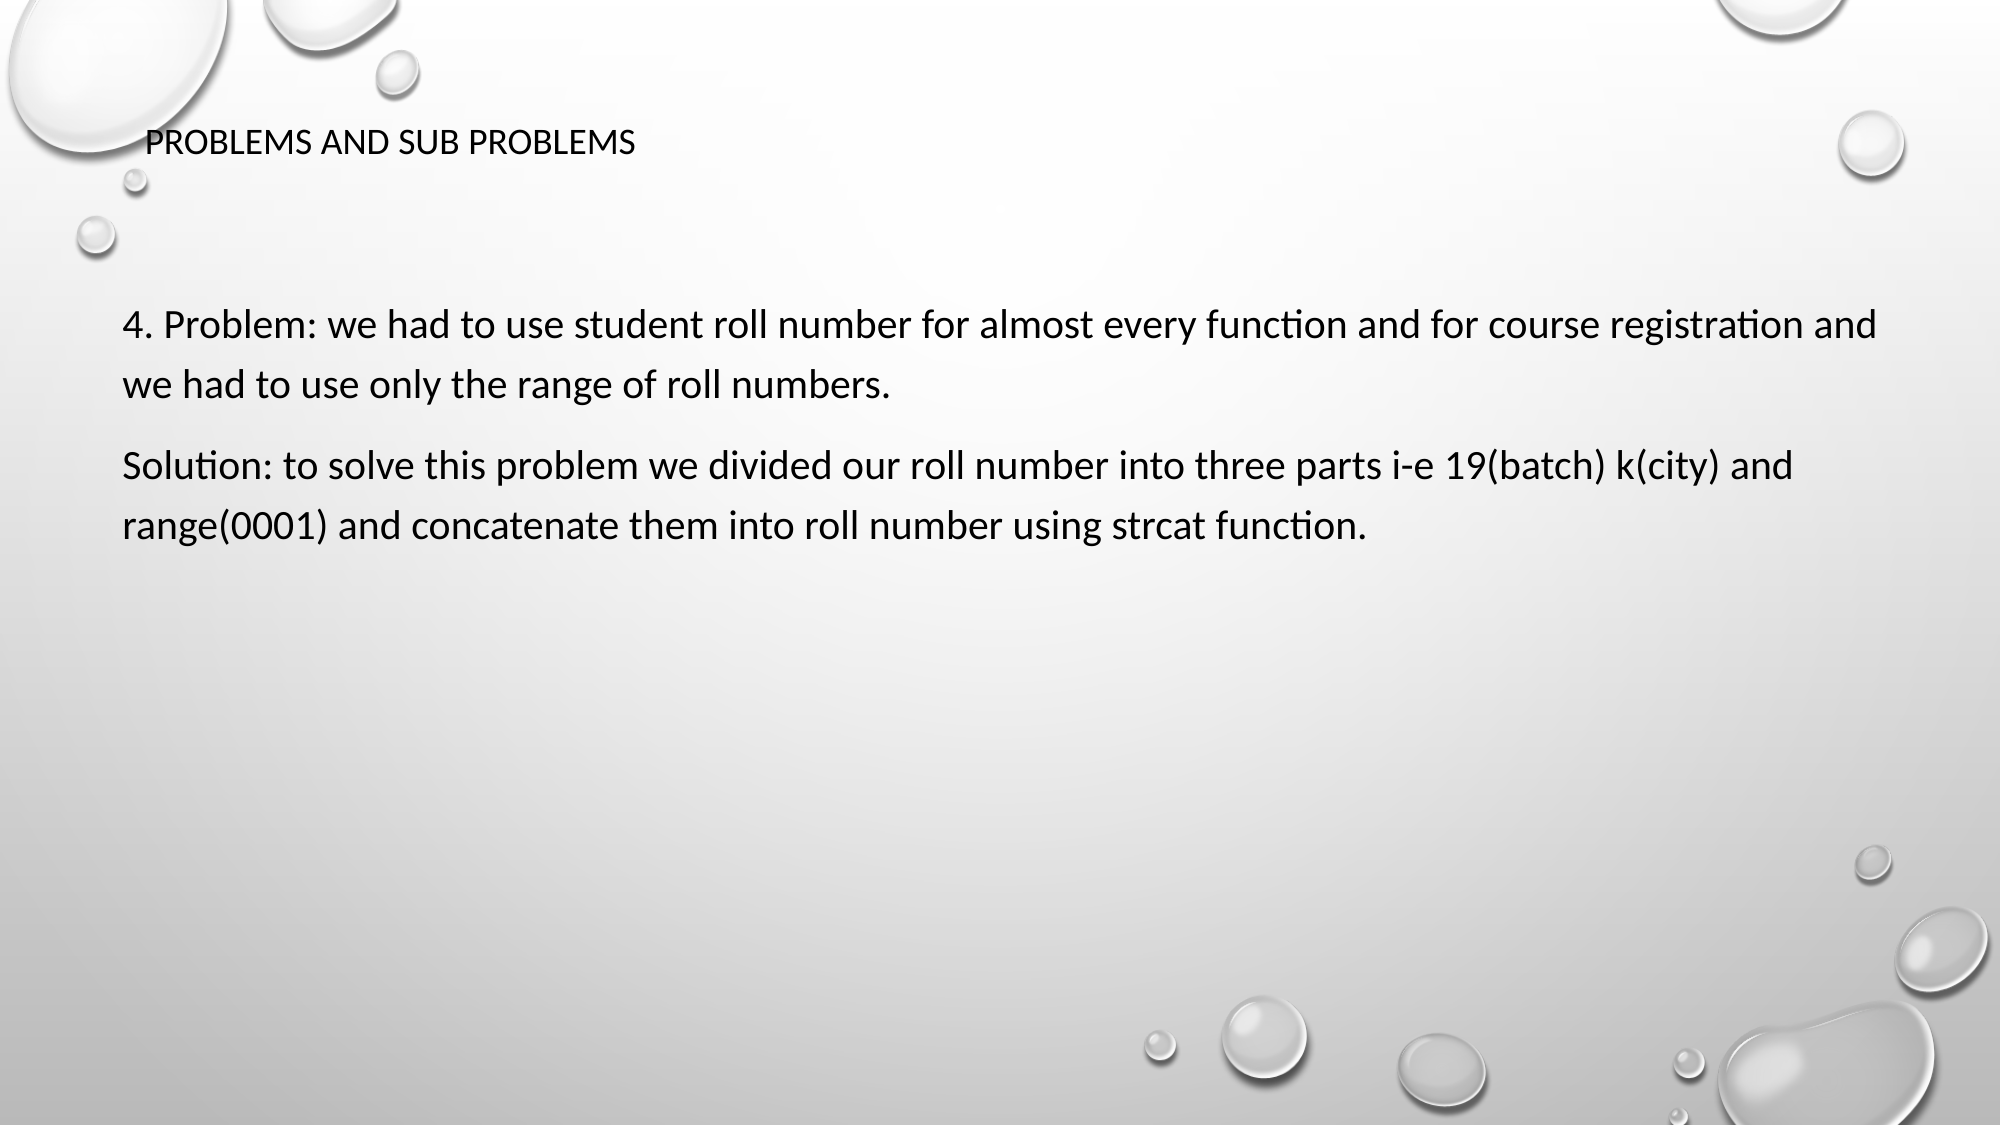

# Problems and sub problems
4. Problem: we had to use student roll number for almost every function and for course registration and we had to use only the range of roll numbers.
Solution: to solve this problem we divided our roll number into three parts i-e 19(batch) k(city) and range(0001) and concatenate them into roll number using strcat function.